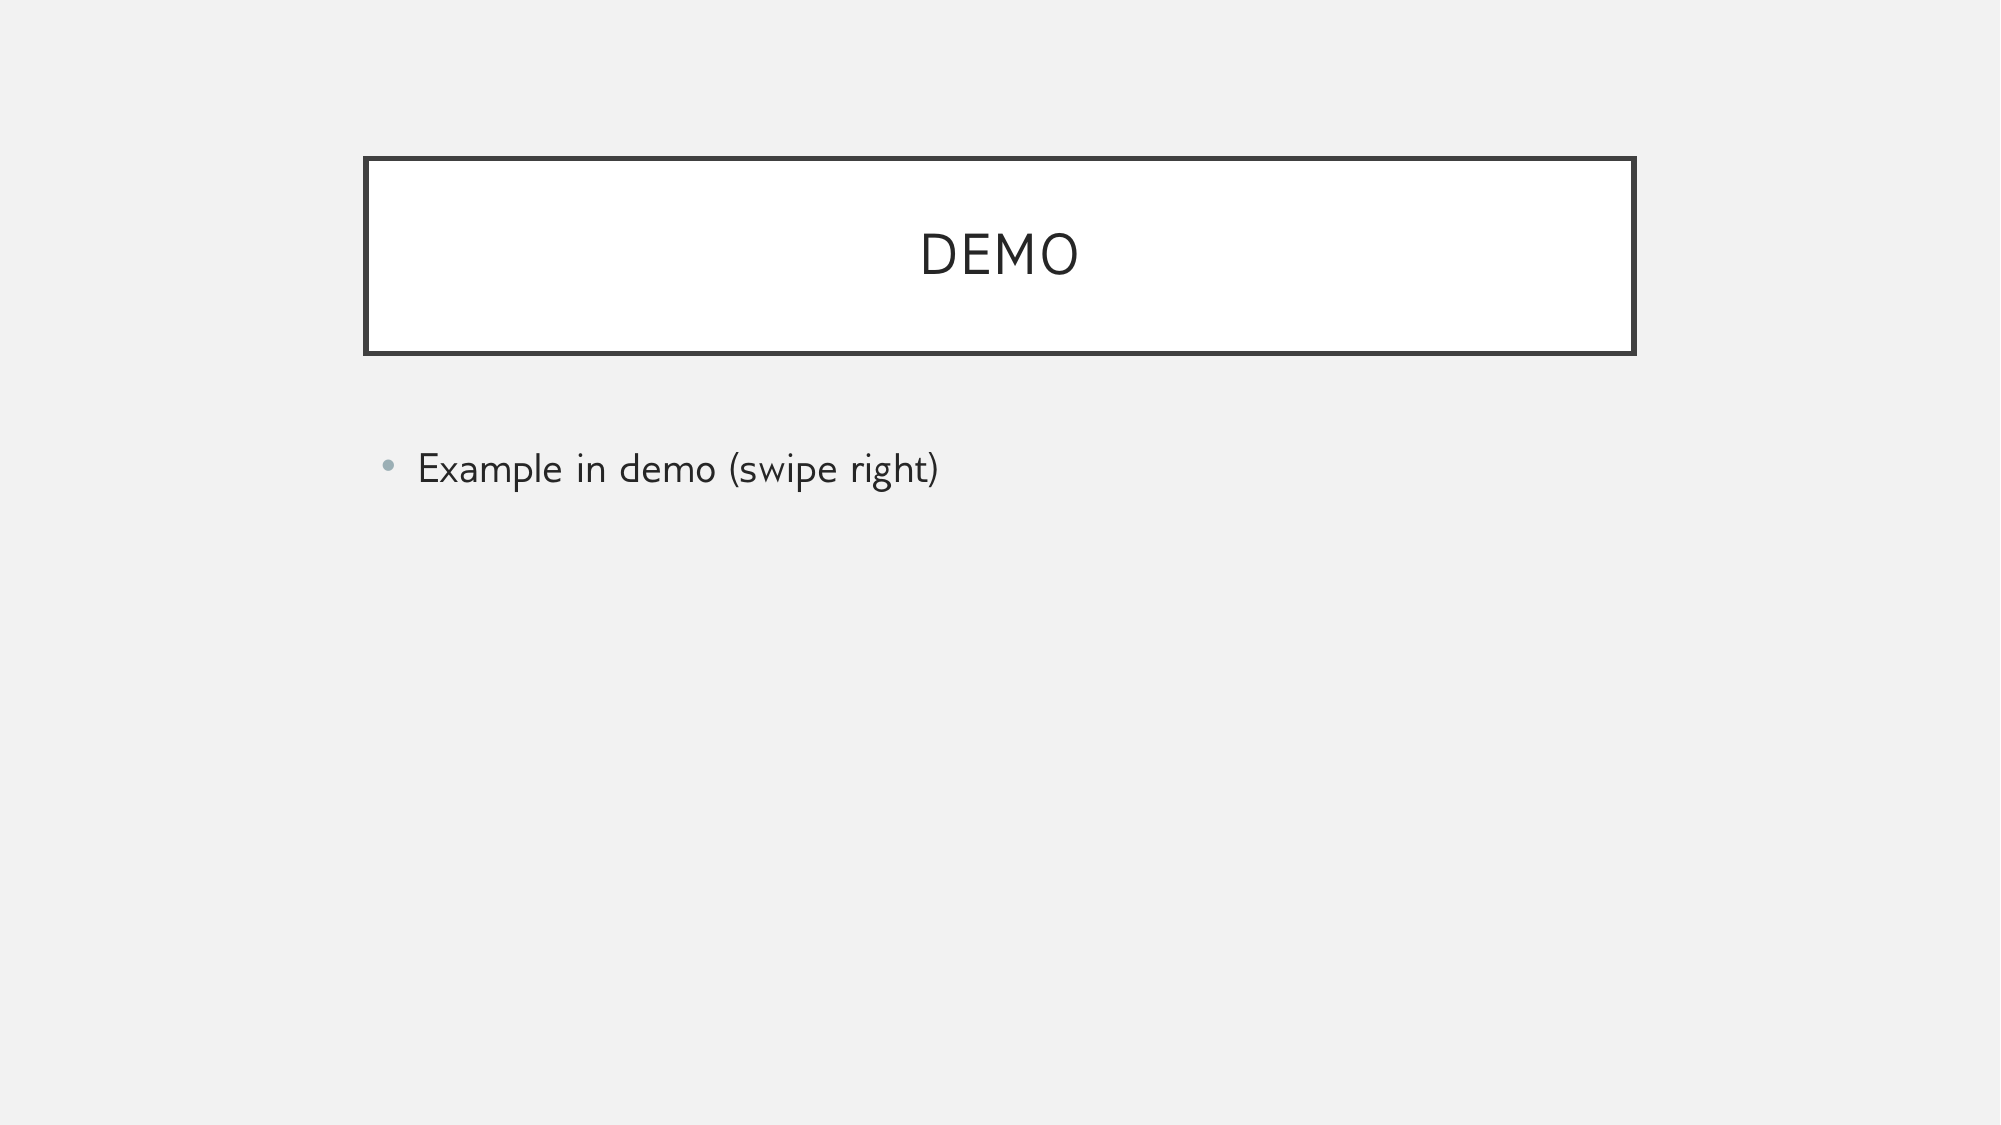

# Demo
Example in demo (swipe right)